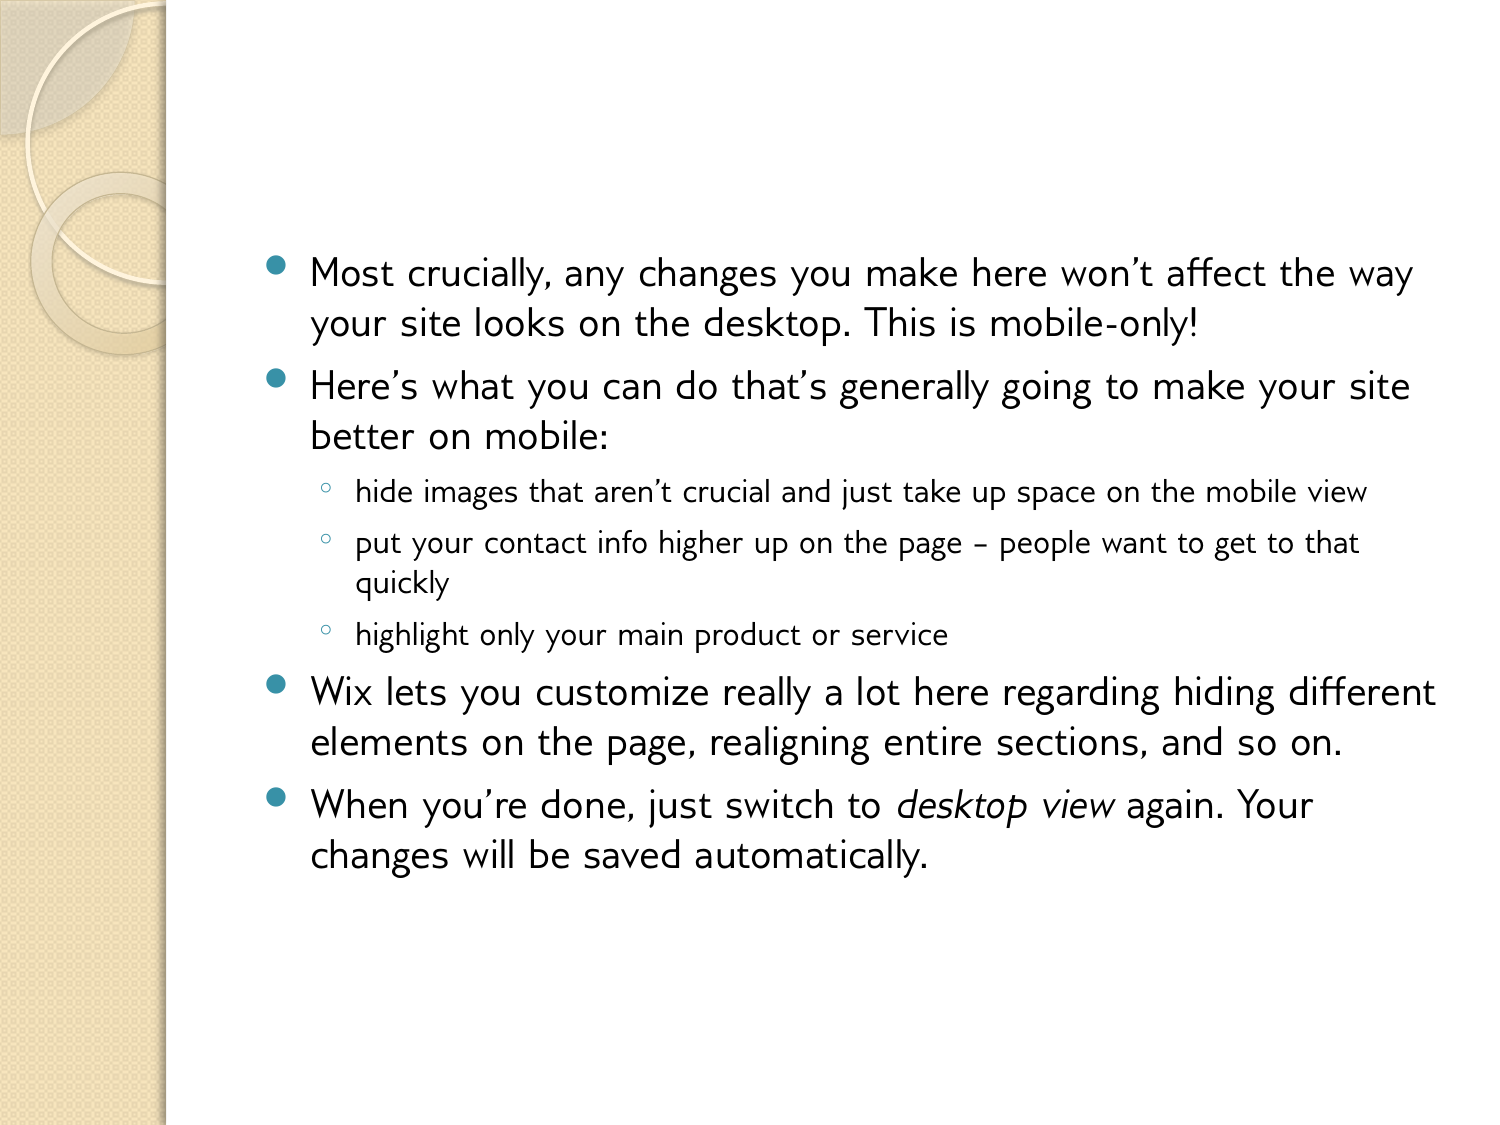

#
Most crucially, any changes you make here won’t affect the way your site looks on the desktop. This is mobile-only!
Here’s what you can do that’s generally going to make your site better on mobile:
hide images that aren’t crucial and just take up space on the mobile view
put your contact info higher up on the page – people want to get to that quickly
highlight only your main product or service
Wix lets you customize really a lot here regarding hiding different elements on the page, realigning entire sections, and so on.
When you’re done, just switch to desktop view again. Your changes will be saved automatically.